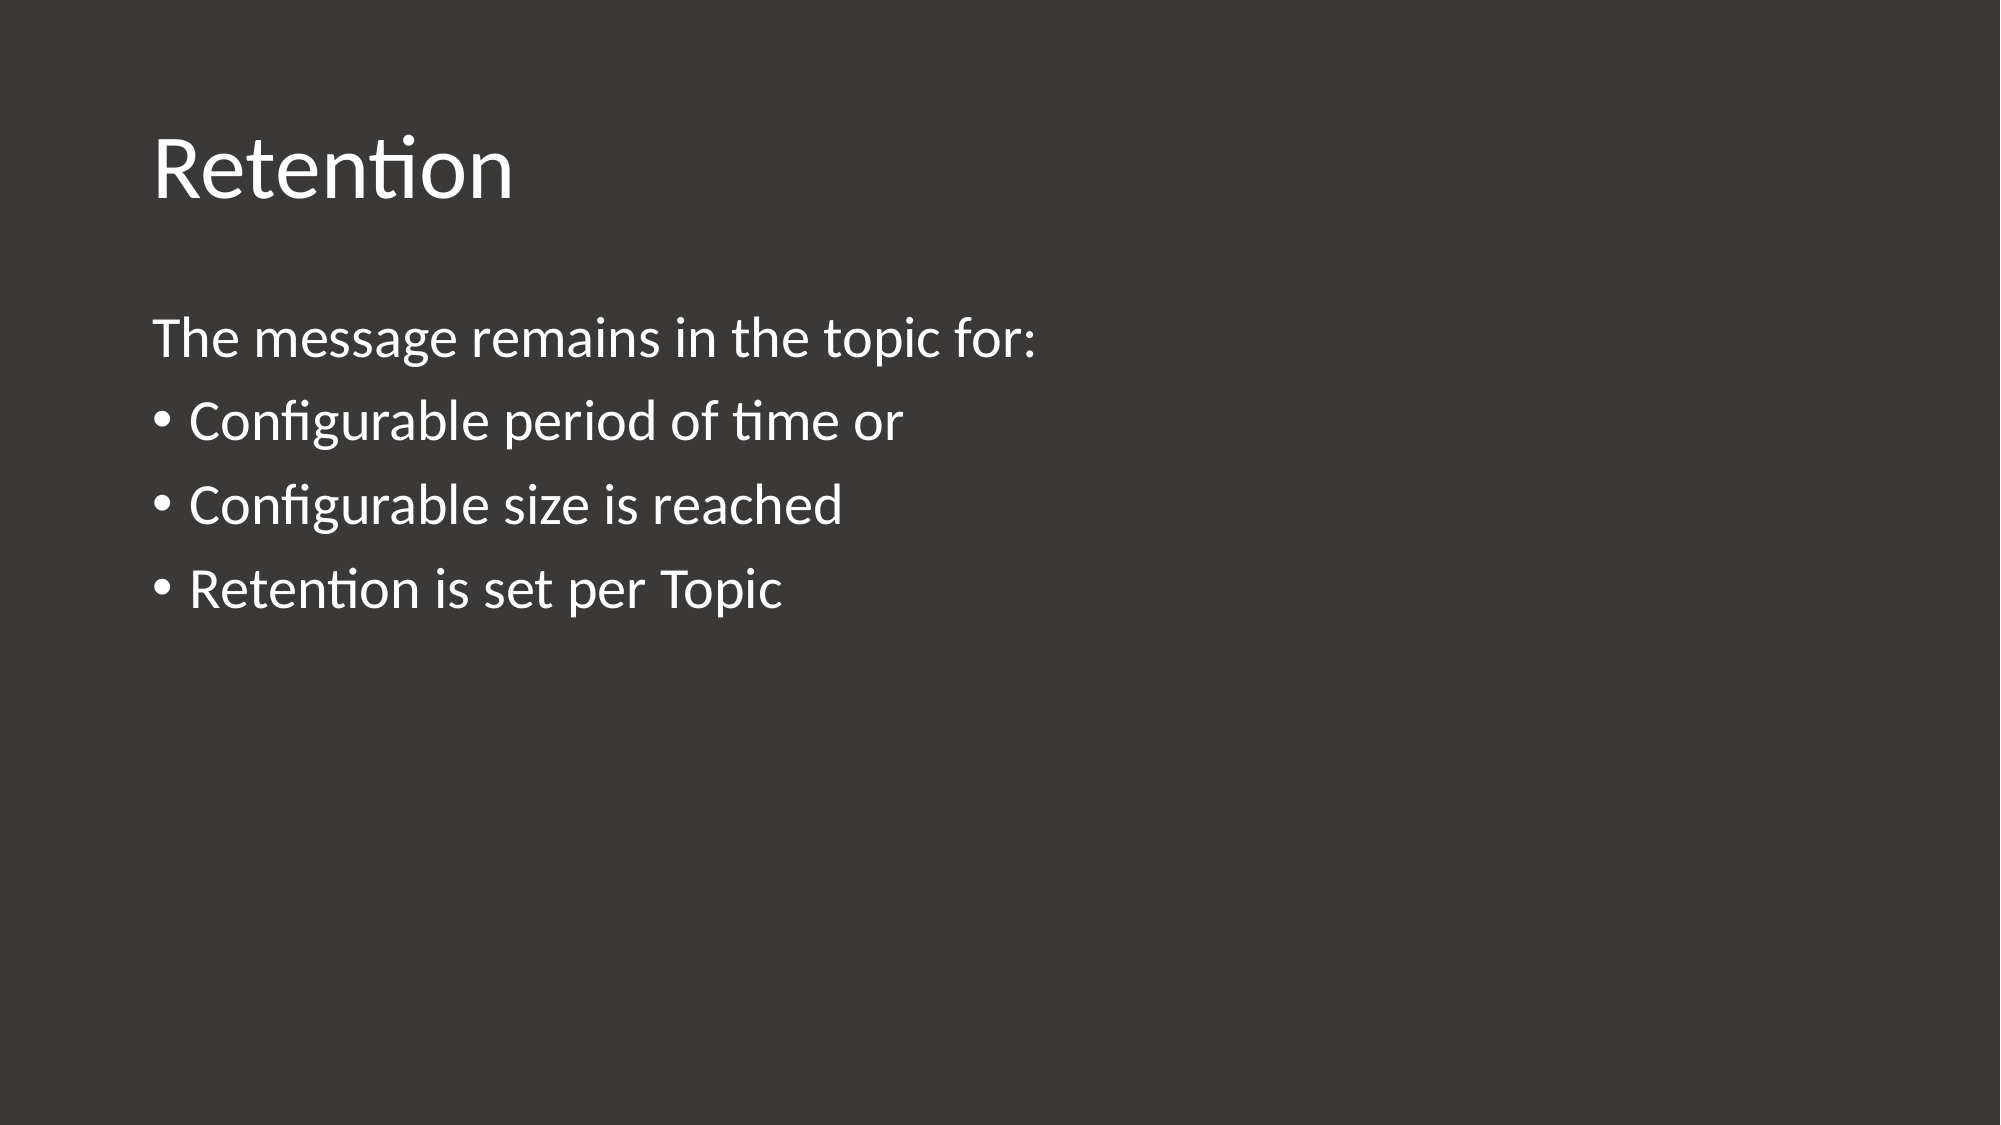

# Retention
The message remains in the topic for:
Configurable period of time or
Configurable size is reached
Retention is set per Topic